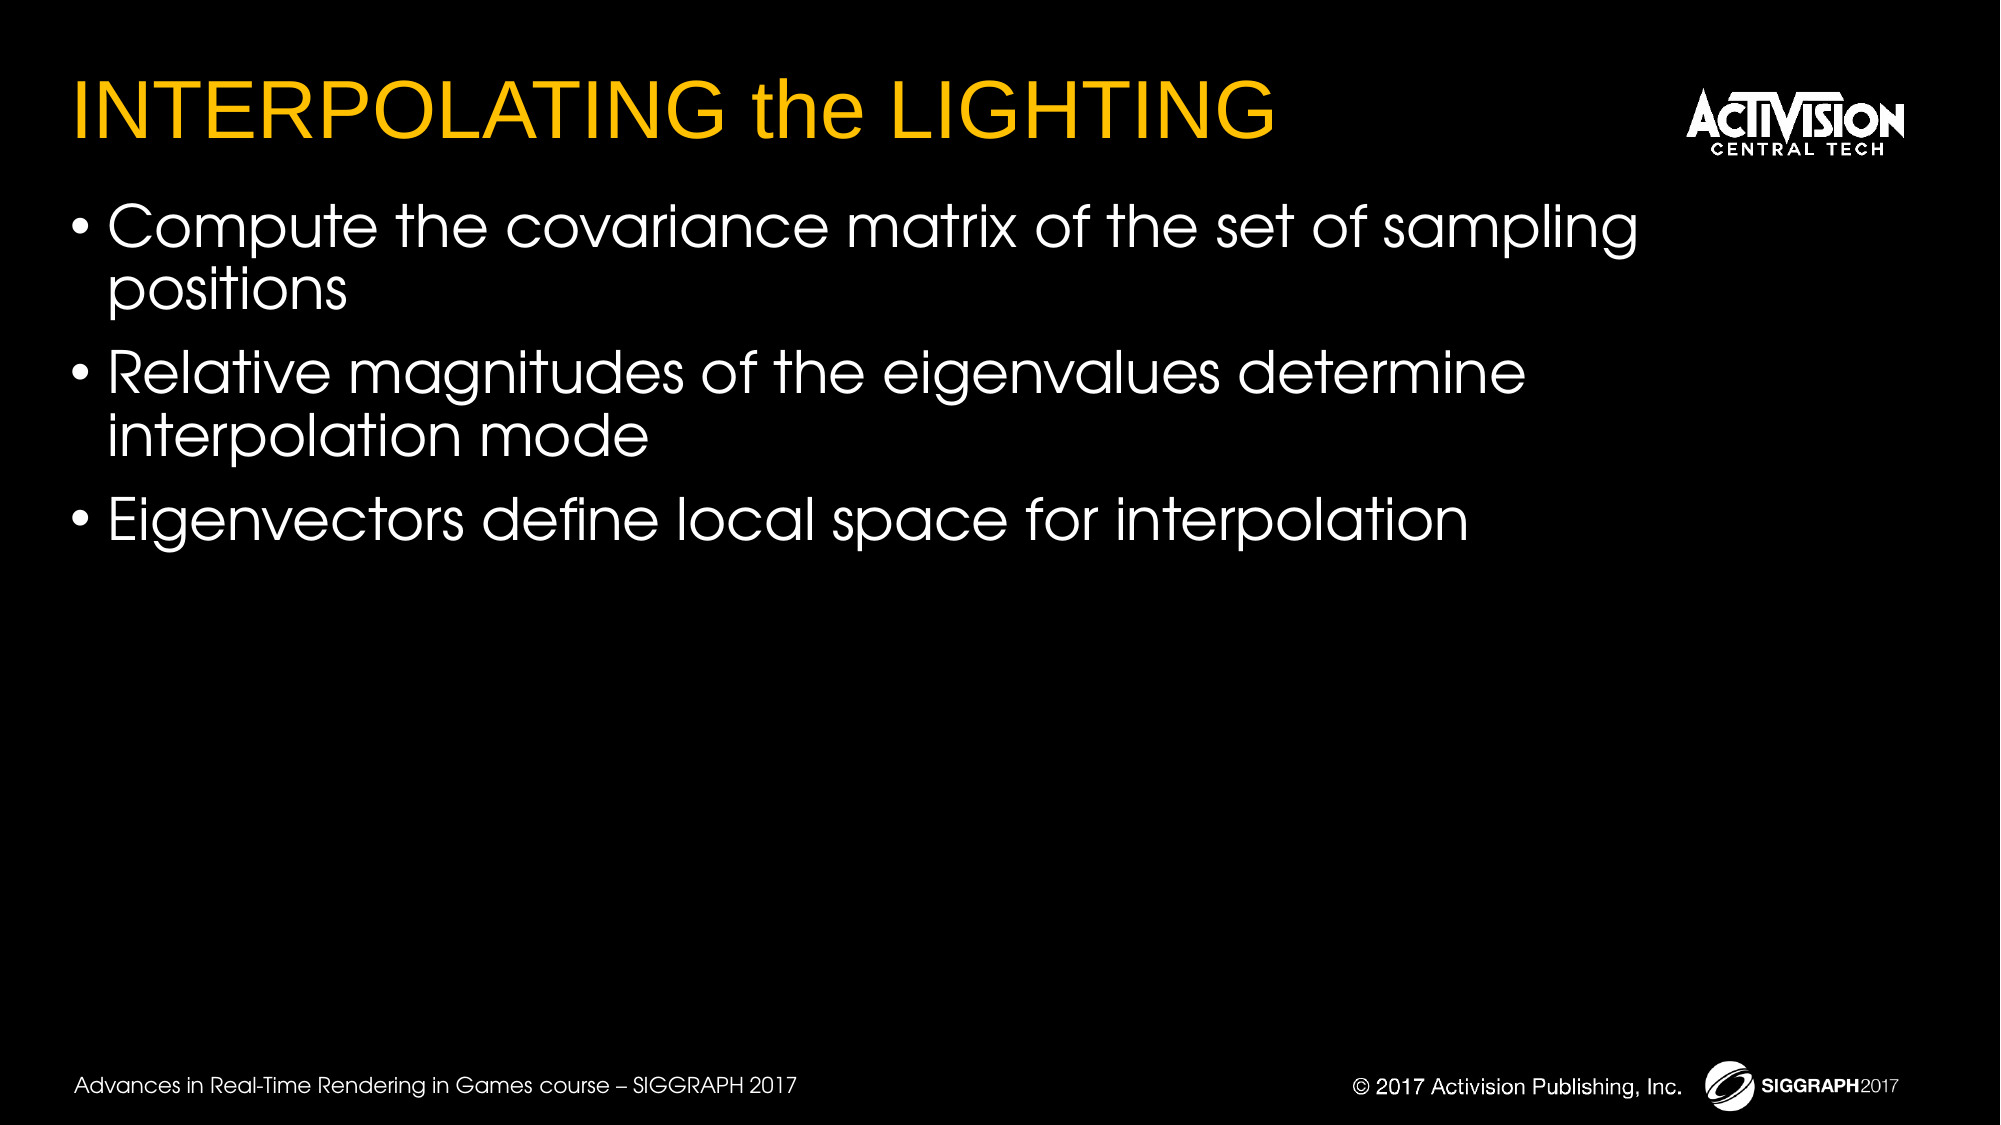

# INTERPOLATING the LIGHTING
Compute the covariance matrix of the set of sampling positions
Relative magnitudes of the eigenvalues determine interpolation mode
Eigenvectors define local space for interpolation